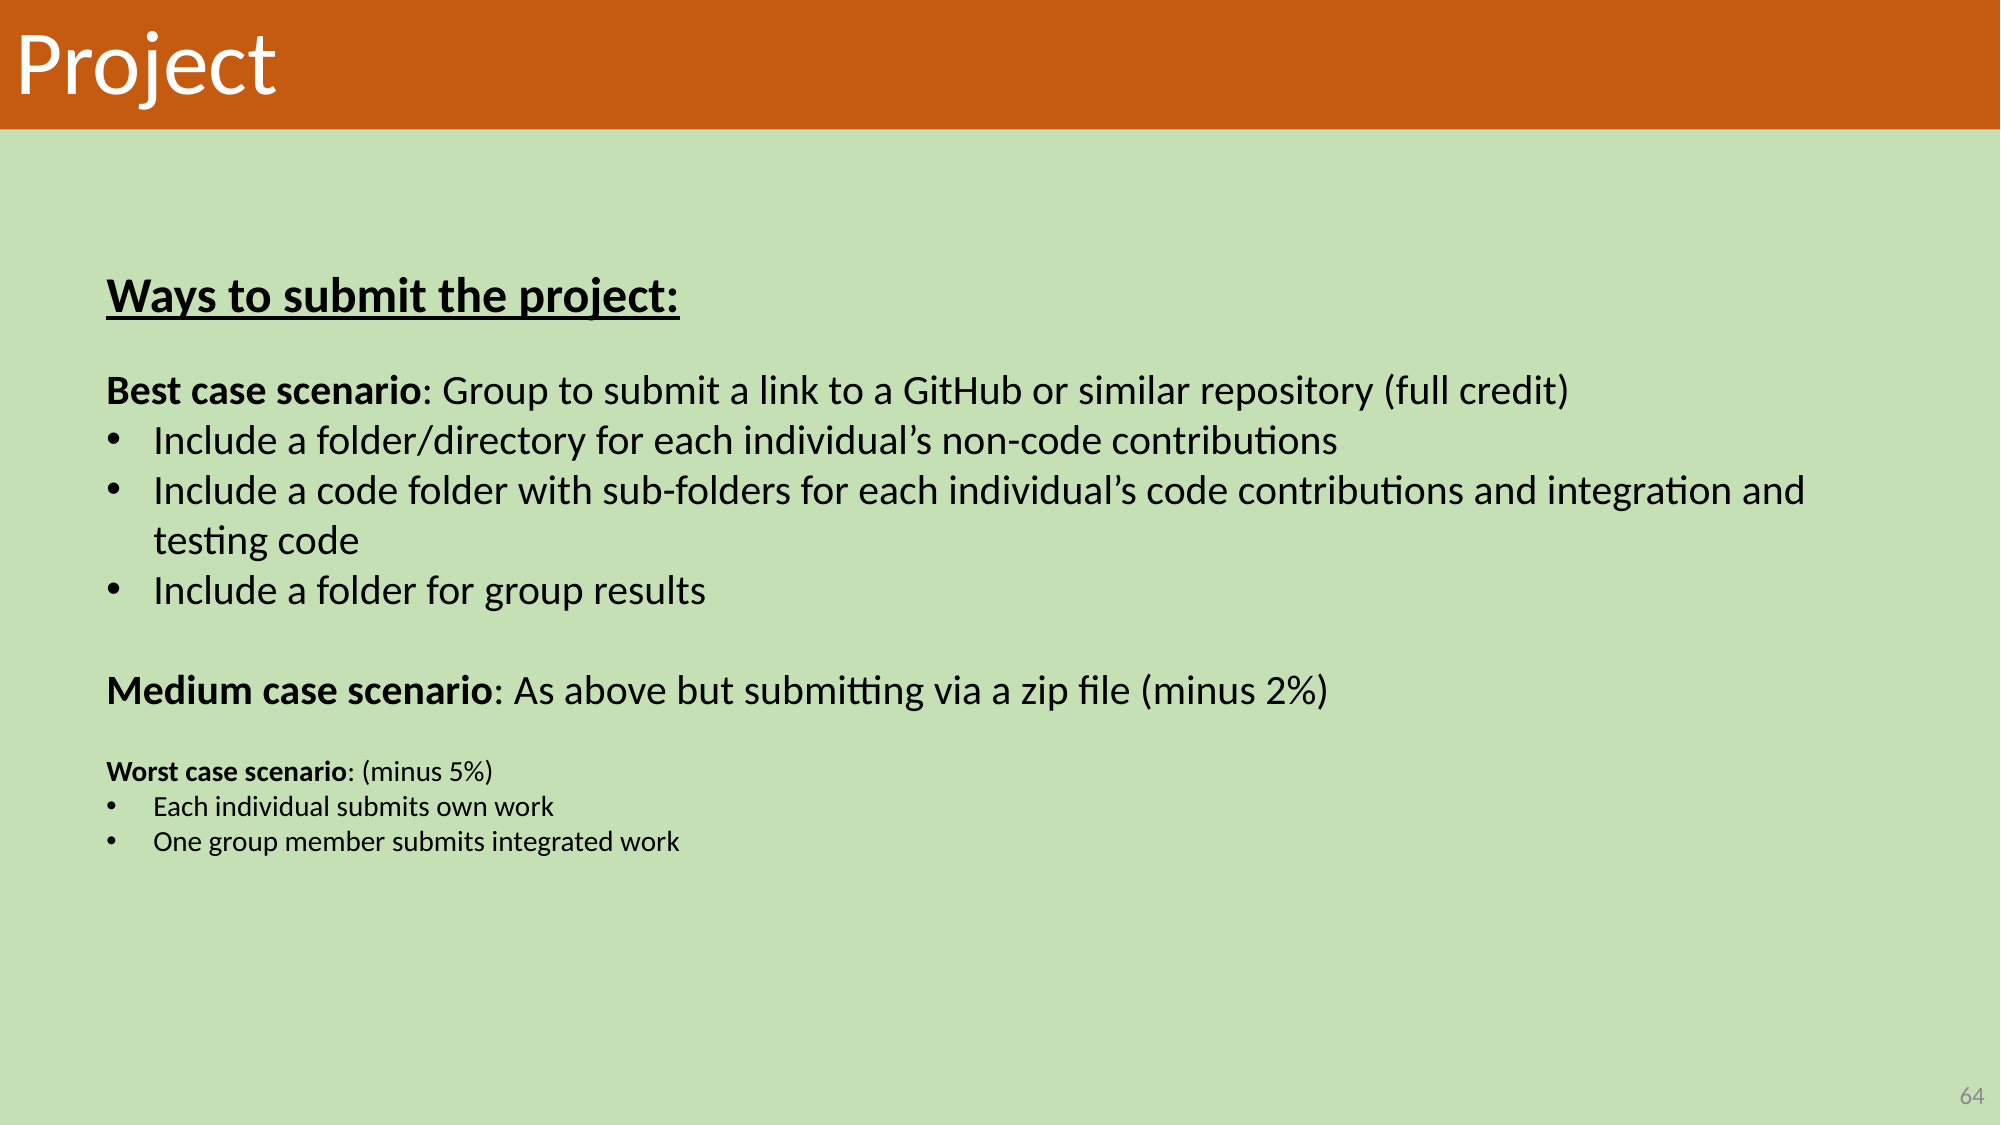

# Project
Ways to submit the project:

Best case scenario: Group to submit a link to a GitHub or similar repository (full credit)
Include a folder/directory for each individual’s non-code contributions
Include a code folder with sub-folders for each individual’s code contributions and integration and testing code
Include a folder for group results

Medium case scenario: As above but submitting via a zip file (minus 2%)

Worst case scenario: (minus 5%)
Each individual submits own work
One group member submits integrated work
64